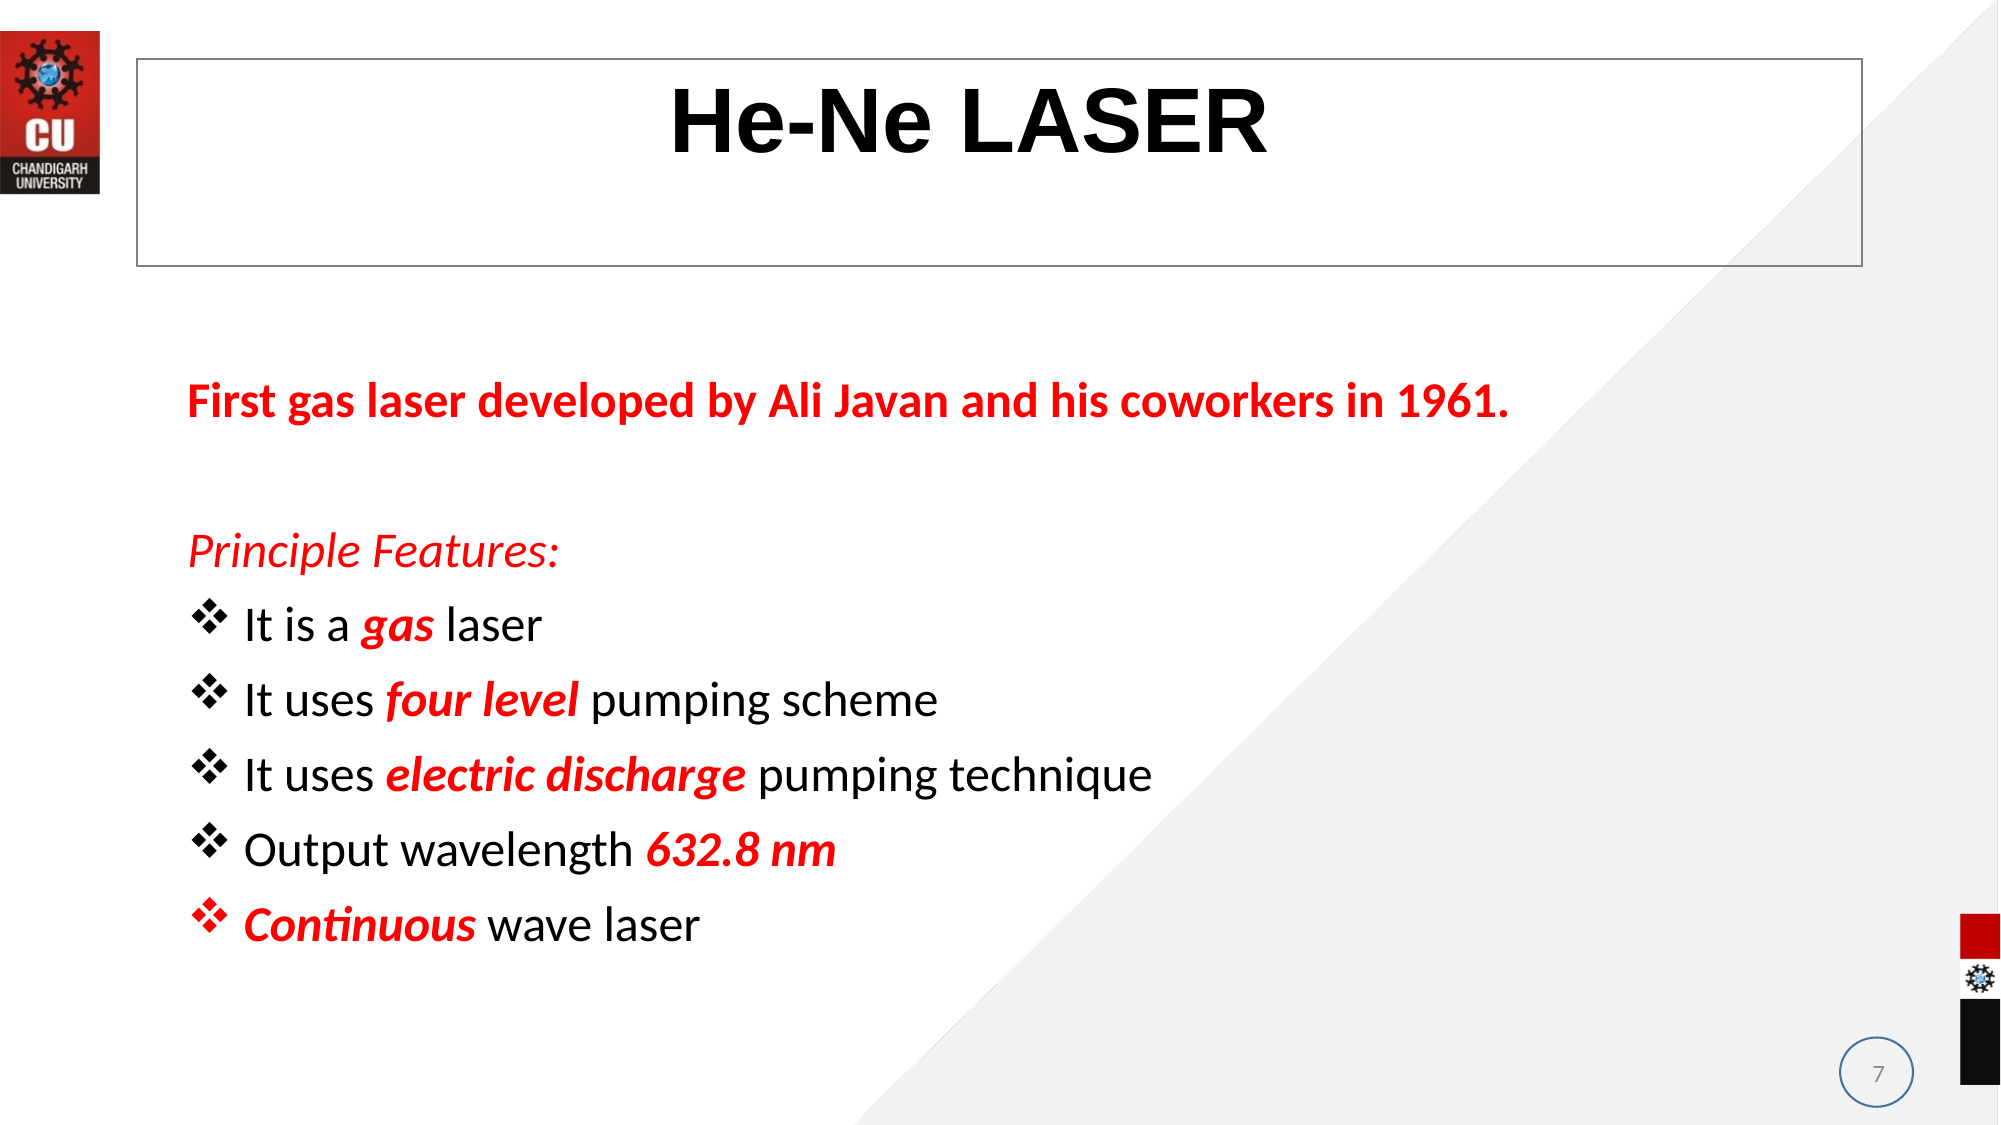

# He-Ne LASER

First gas laser developed by Ali Javan and his coworkers in 1961.

Principle Features:
It is a gas laser
It uses four level pumping scheme
It uses electric discharge pumping technique
Output wavelength 632.8 nm
Continuous wave laser

7